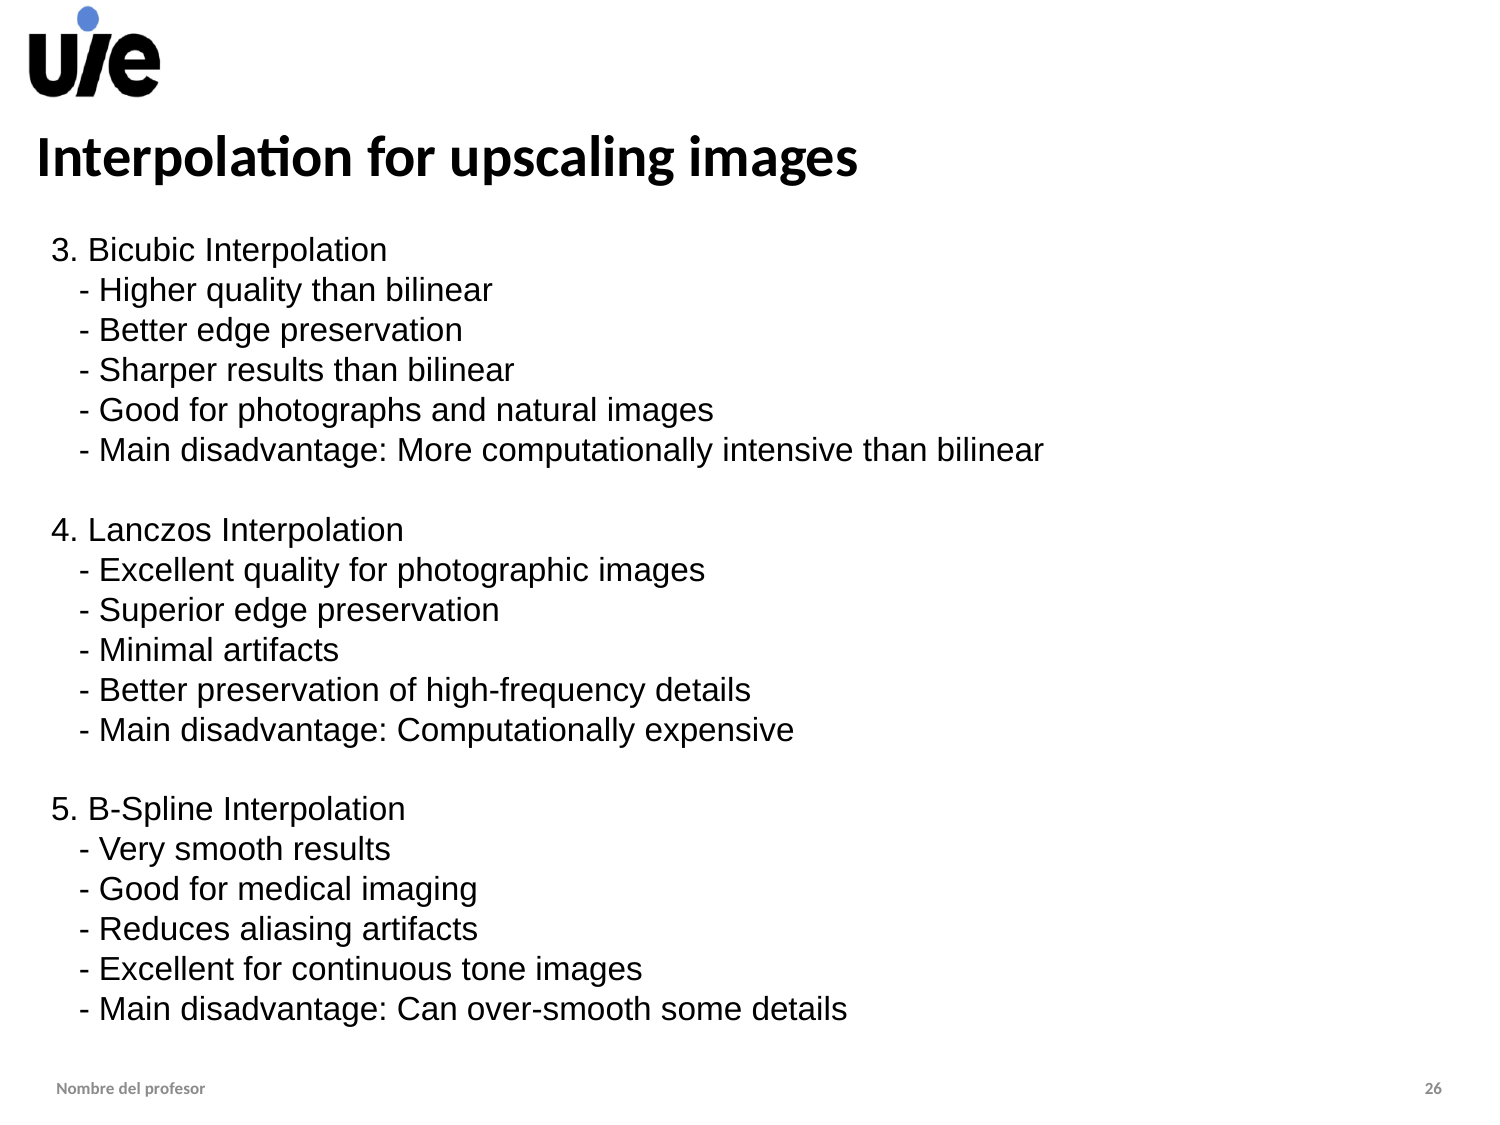

# Interpolation for upscaling images
3. Bicubic Interpolation
   - Higher quality than bilinear
   - Better edge preservation
   - Sharper results than bilinear
   - Good for photographs and natural images
   - Main disadvantage: More computationally intensive than bilinear

4. Lanczos Interpolation
   - Excellent quality for photographic images
   - Superior edge preservation
   - Minimal artifacts
   - Better preservation of high-frequency details
   - Main disadvantage: Computationally expensive

5. B-Spline Interpolation
   - Very smooth results
   - Good for medical imaging
   - Reduces aliasing artifacts
   - Excellent for continuous tone images
   - Main disadvantage: Can over-smooth some details

Nombre del profesor
26